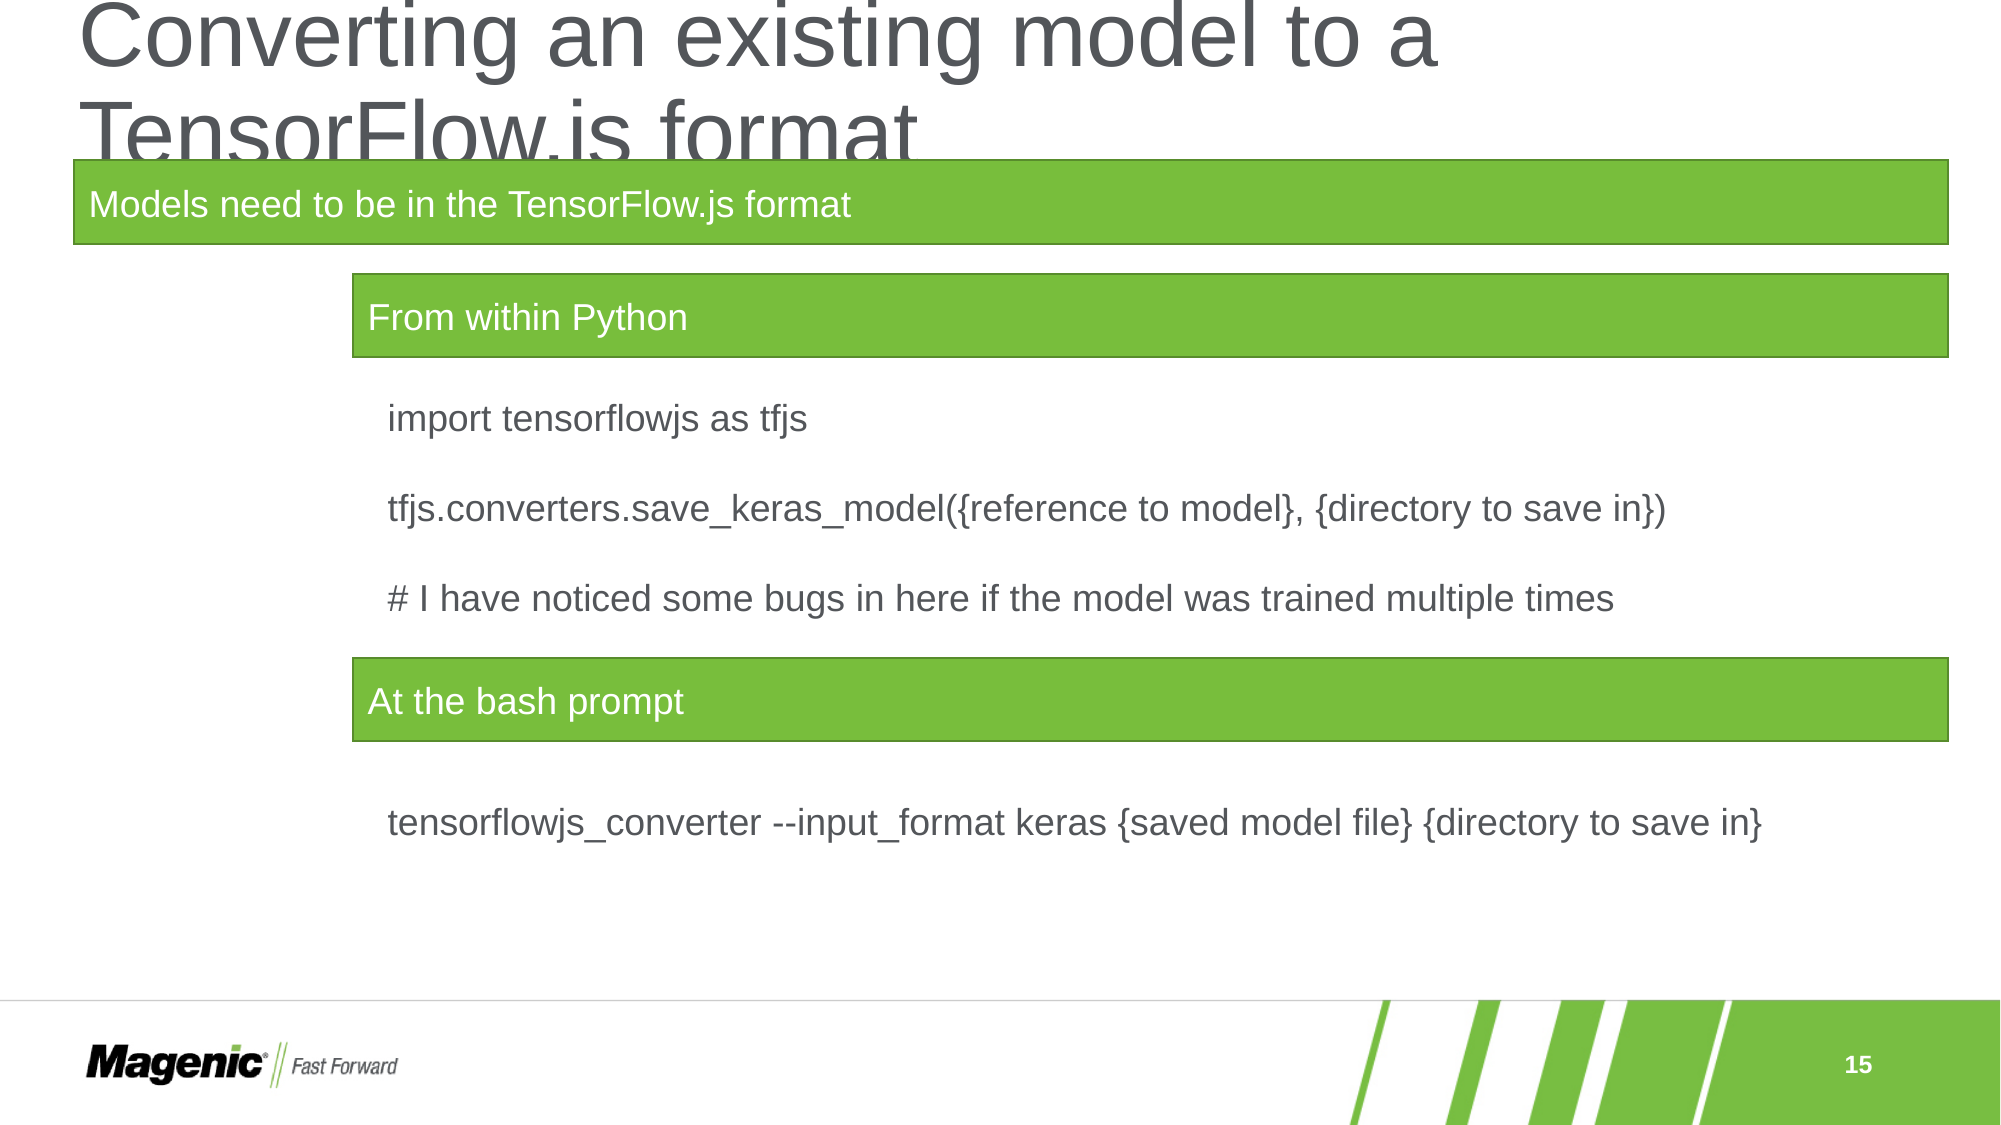

# Converting an existing model to a TensorFlow.js format
Models need to be in the TensorFlow.js format
From within Python
import tensorflowjs as tfjs

tfjs.converters.save_keras_model({reference to model}, {directory to save in})

# I have noticed some bugs in here if the model was trained multiple times
At the bash prompt
tensorflowjs_converter --input_format keras {saved model file} {directory to save in}